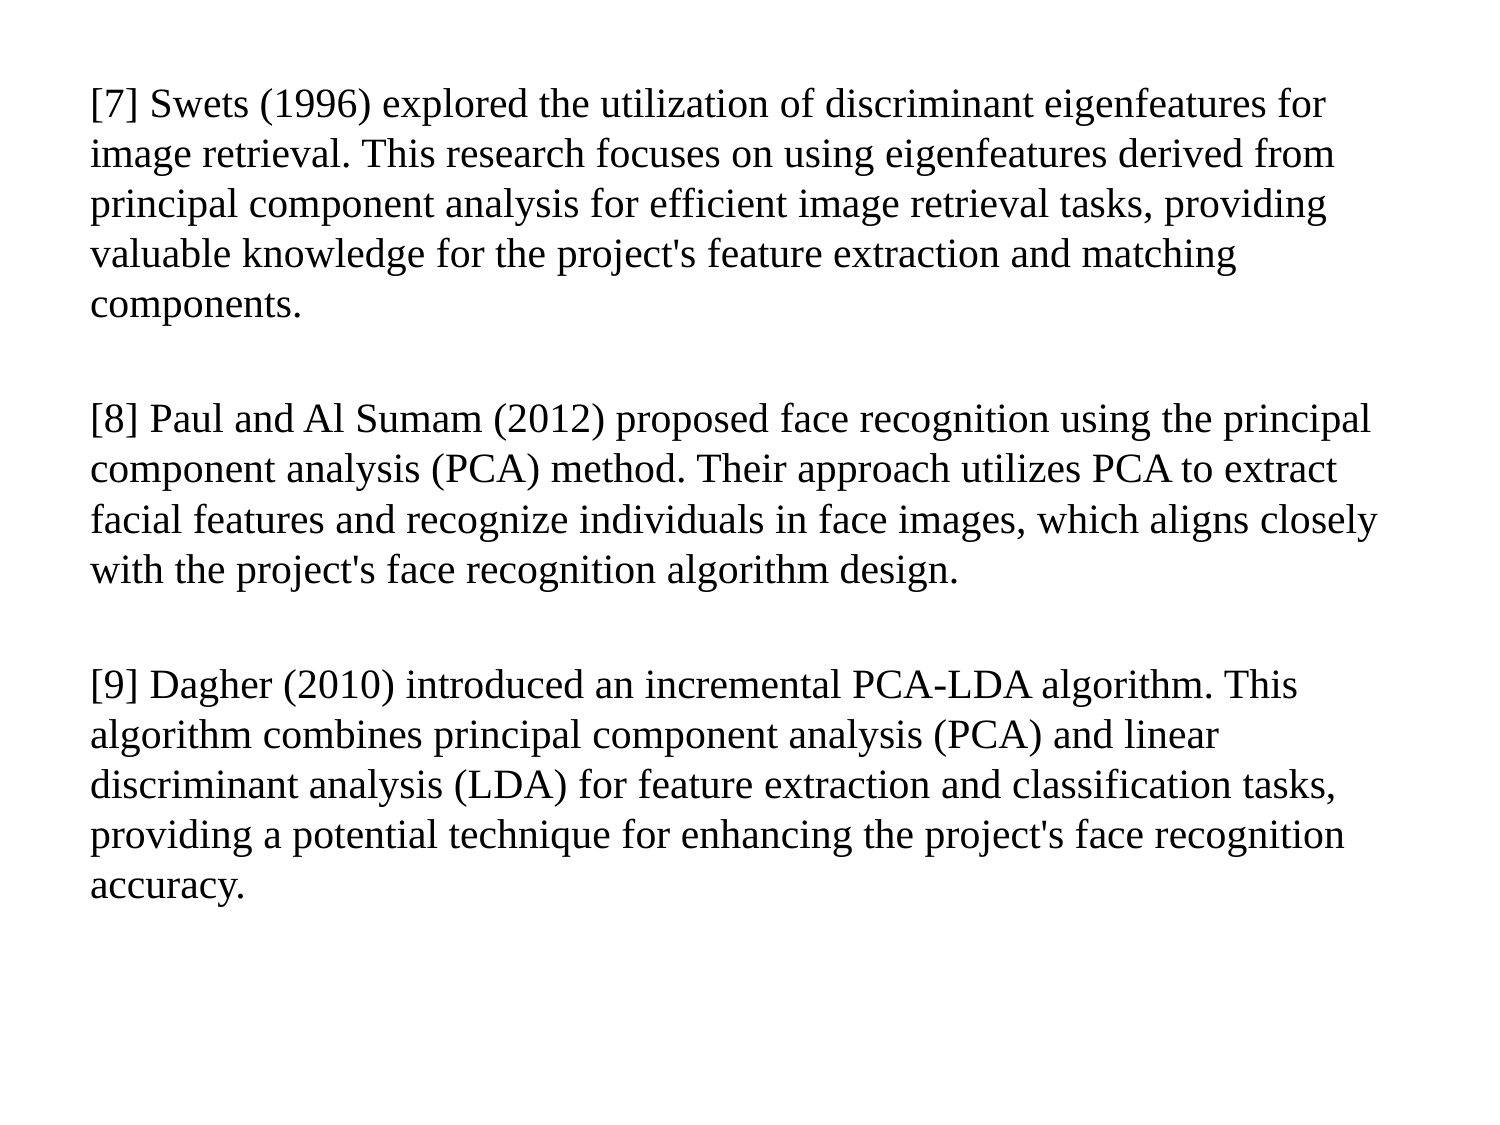

[7] Swets (1996) explored the utilization of discriminant eigenfeatures for image retrieval. This research focuses on using eigenfeatures derived from principal component analysis for efficient image retrieval tasks, providing valuable knowledge for the project's feature extraction and matching components.

[8] Paul and Al Sumam (2012) proposed face recognition using the principal component analysis (PCA) method. Their approach utilizes PCA to extract facial features and recognize individuals in face images, which aligns closely with the project's face recognition algorithm design.

[9] Dagher (2010) introduced an incremental PCA-LDA algorithm. This algorithm combines principal component analysis (PCA) and linear discriminant analysis (LDA) for feature extraction and classification tasks, providing a potential technique for enhancing the project's face recognition accuracy.